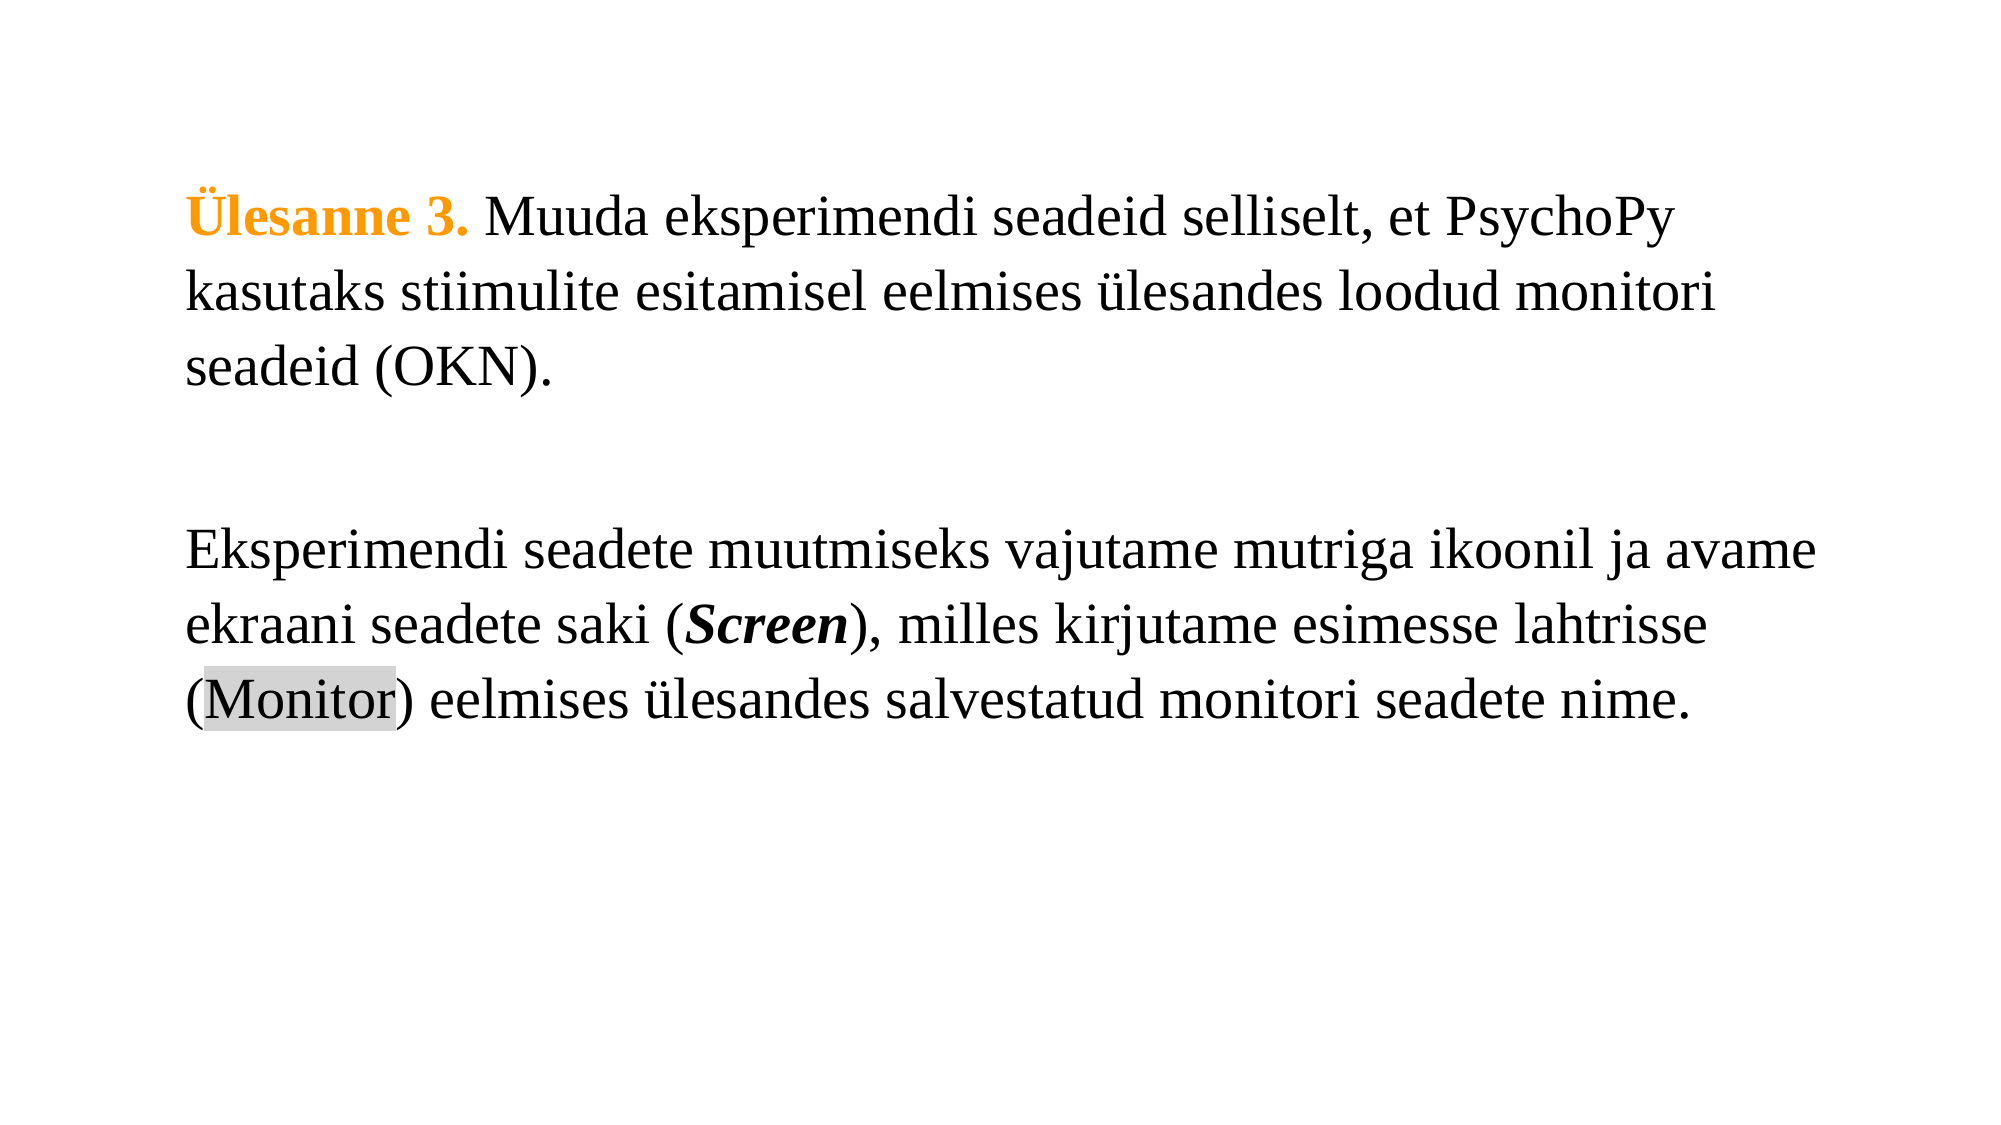

Ülesanne 3. Muuda eksperimendi seadeid selliselt, et PsychoPy kasutaks stiimulite esitamisel eelmises ülesandes loodud monitori seadeid (OKN).

Eksperimendi seadete muutmiseks vajutame mutriga ikoonil ja avame ekraani seadete saki (Screen), milles kirjutame esimesse lahtrisse (Monitor) eelmises ülesandes salvestatud monitori seadete nime.